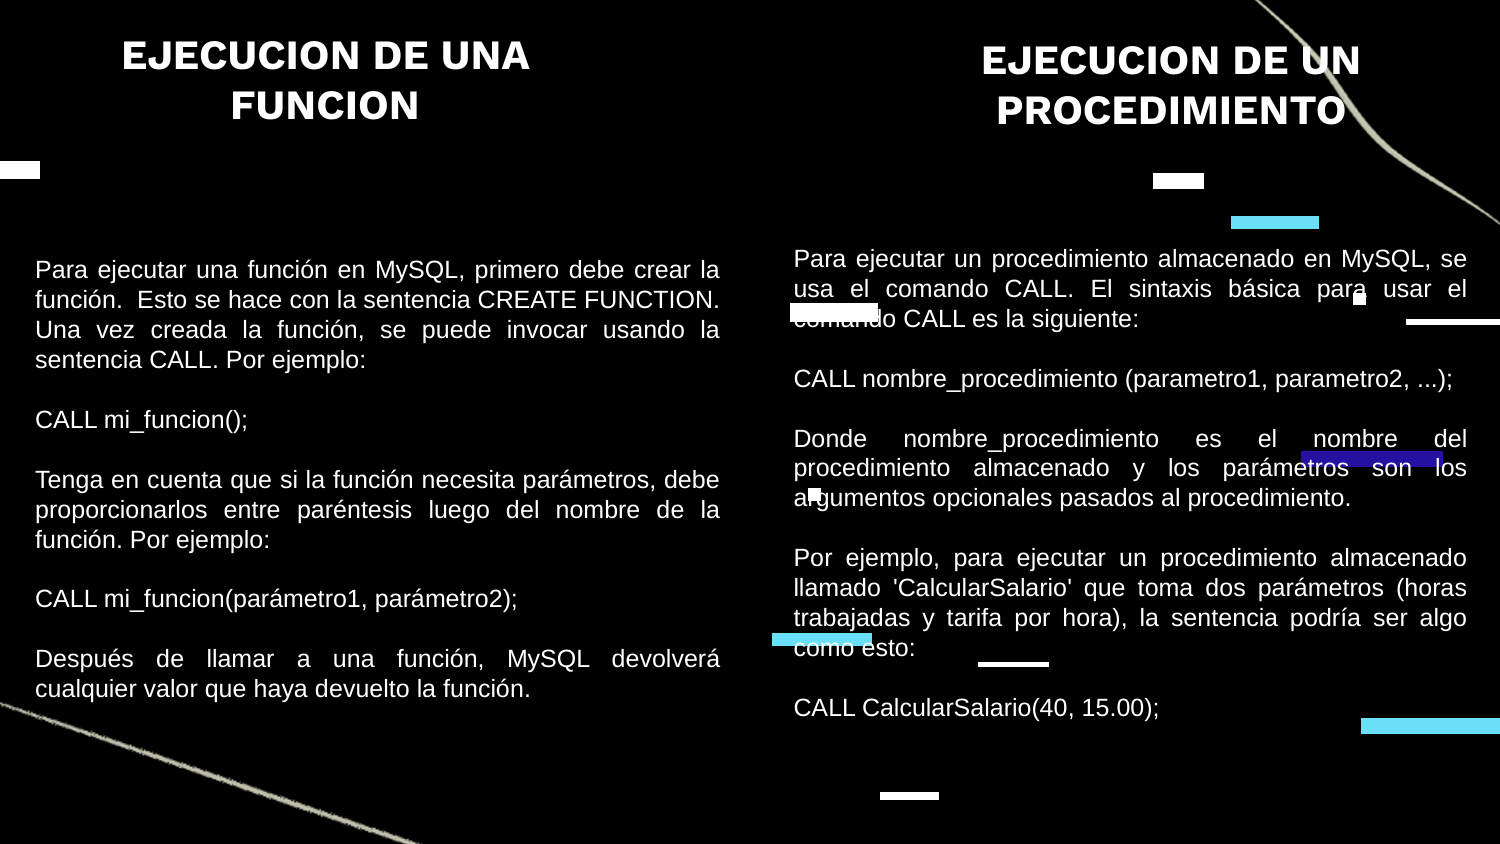

# EJECUCION DE UNA FUNCION
EJECUCION DE UN PROCEDIMIENTO
Para ejecutar una función en MySQL, primero debe crear la función.  Esto se hace con la sentencia CREATE FUNCTION. Una vez creada la función, se puede invocar usando la sentencia CALL. Por ejemplo:

CALL mi_funcion();

Tenga en cuenta que si la función necesita parámetros, debe proporcionarlos entre paréntesis luego del nombre de la función. Por ejemplo:

CALL mi_funcion(parámetro1, parámetro2);

Después de llamar a una función, MySQL devolverá cualquier valor que haya devuelto la función.
Para ejecutar un procedimiento almacenado en MySQL, se usa el comando CALL. El sintaxis básica para usar el comando CALL es la siguiente:

CALL nombre_procedimiento (parametro1, parametro2, ...);

Donde nombre_procedimiento es el nombre del procedimiento almacenado y los parámetros son los argumentos opcionales pasados al procedimiento.

Por ejemplo, para ejecutar un procedimiento almacenado llamado 'CalcularSalario' que toma dos parámetros (horas trabajadas y tarifa por hora), la sentencia podría ser algo como esto:

CALL CalcularSalario(40, 15.00);